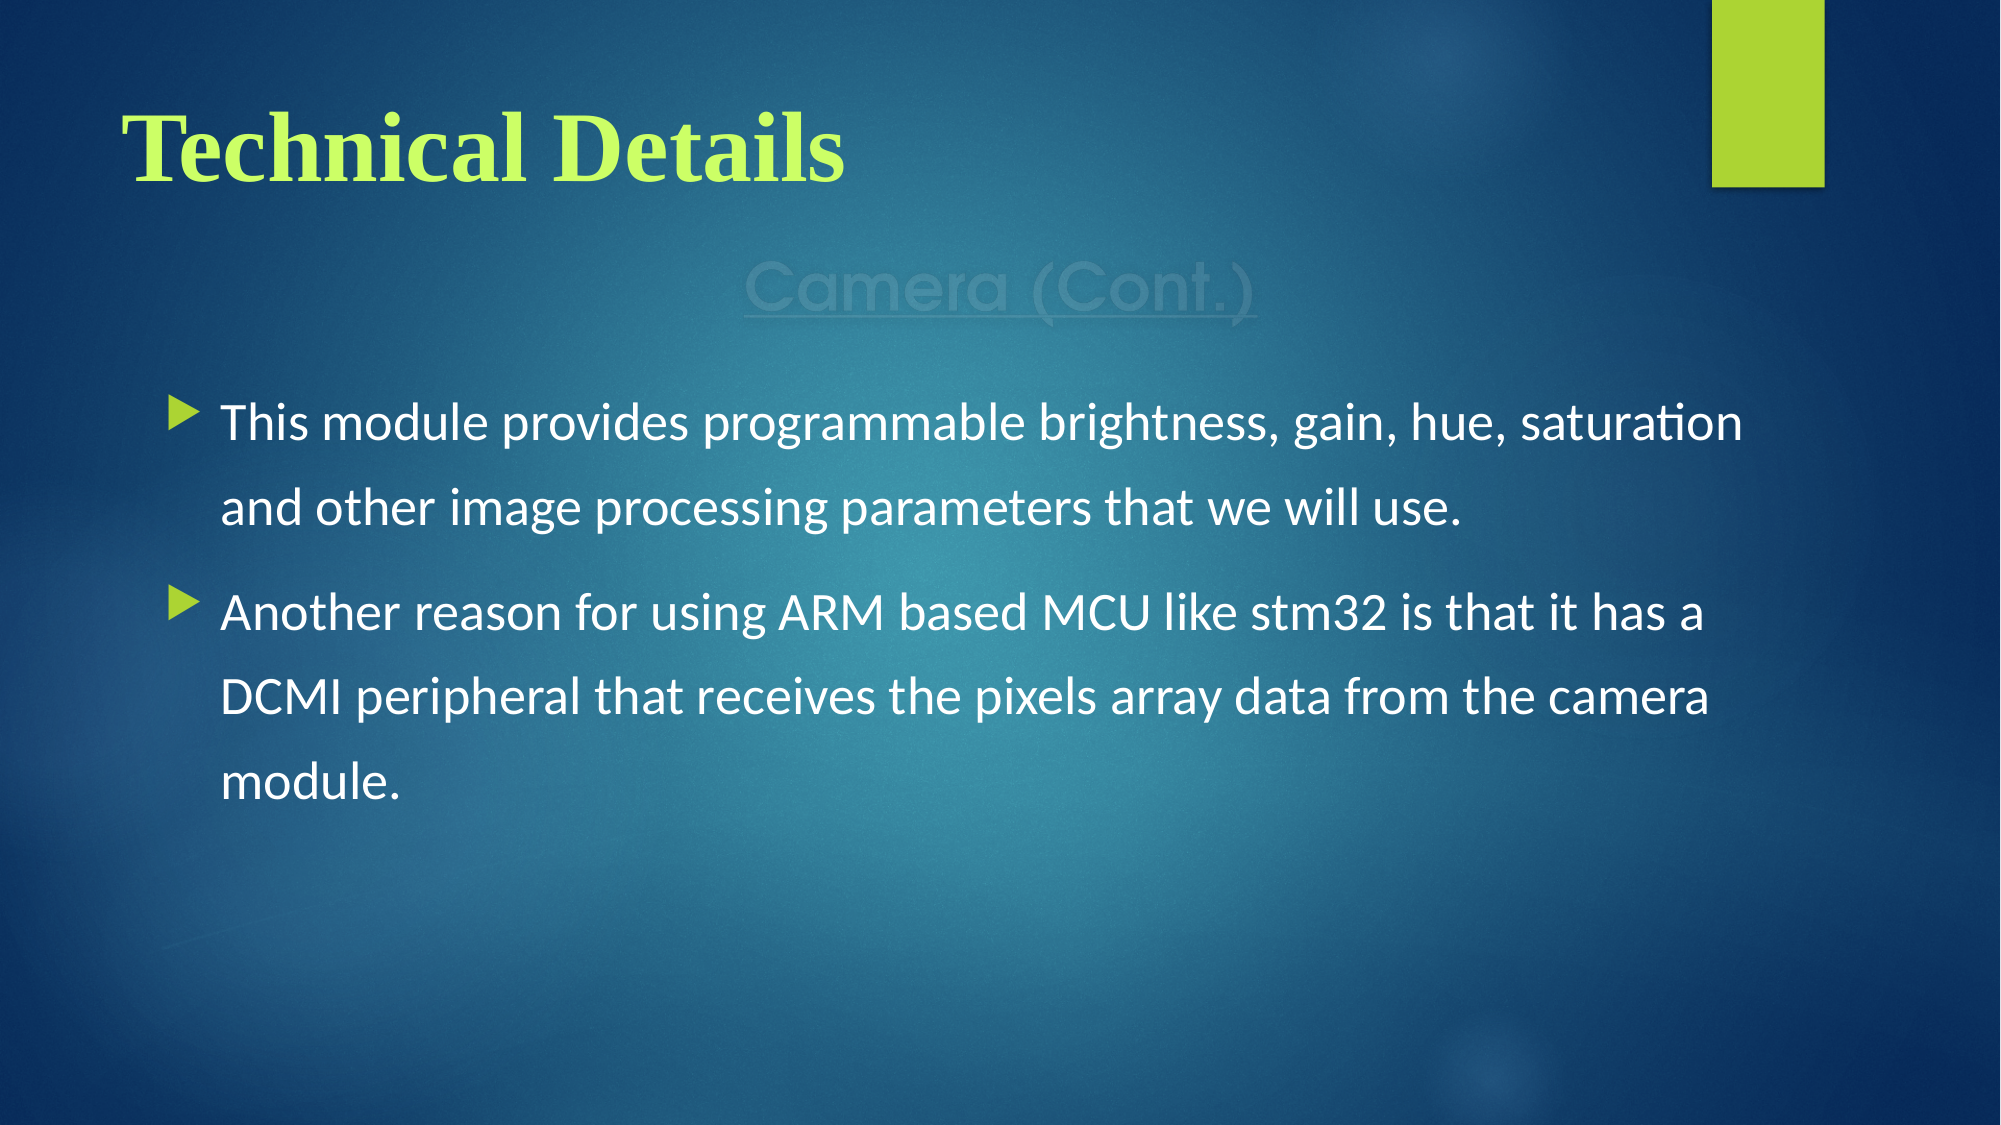

# Technical Details
Camera (Cont.)
This module provides programmable brightness, gain, hue, saturation and other image processing parameters that we will use.
Another reason for using ARM based MCU like stm32 is that it has a DCMI peripheral that receives the pixels array data from the camera module.